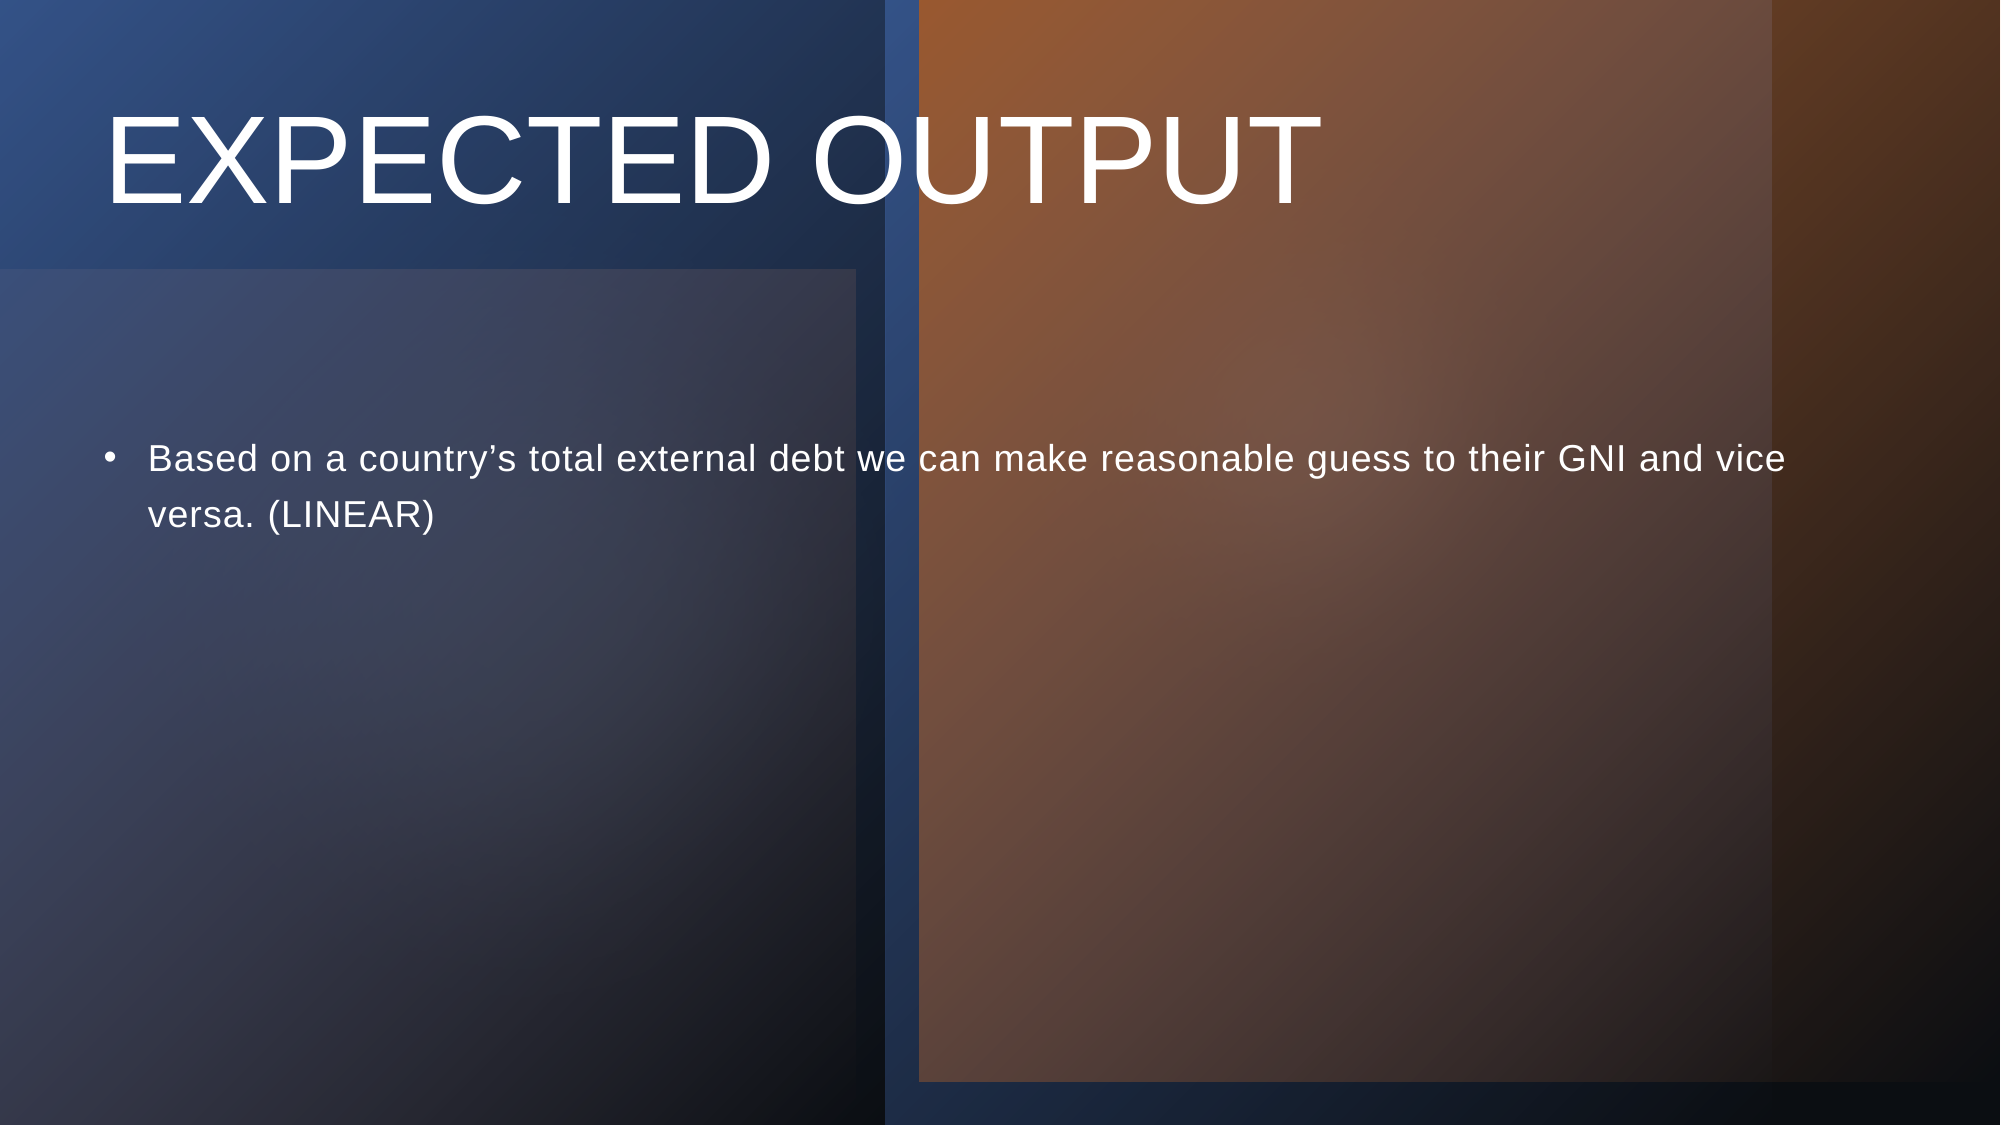

# EXPECTED OUTPUT
Based on a country’s total external debt we can make reasonable guess to their GNI and vice versa. (LINEAR)